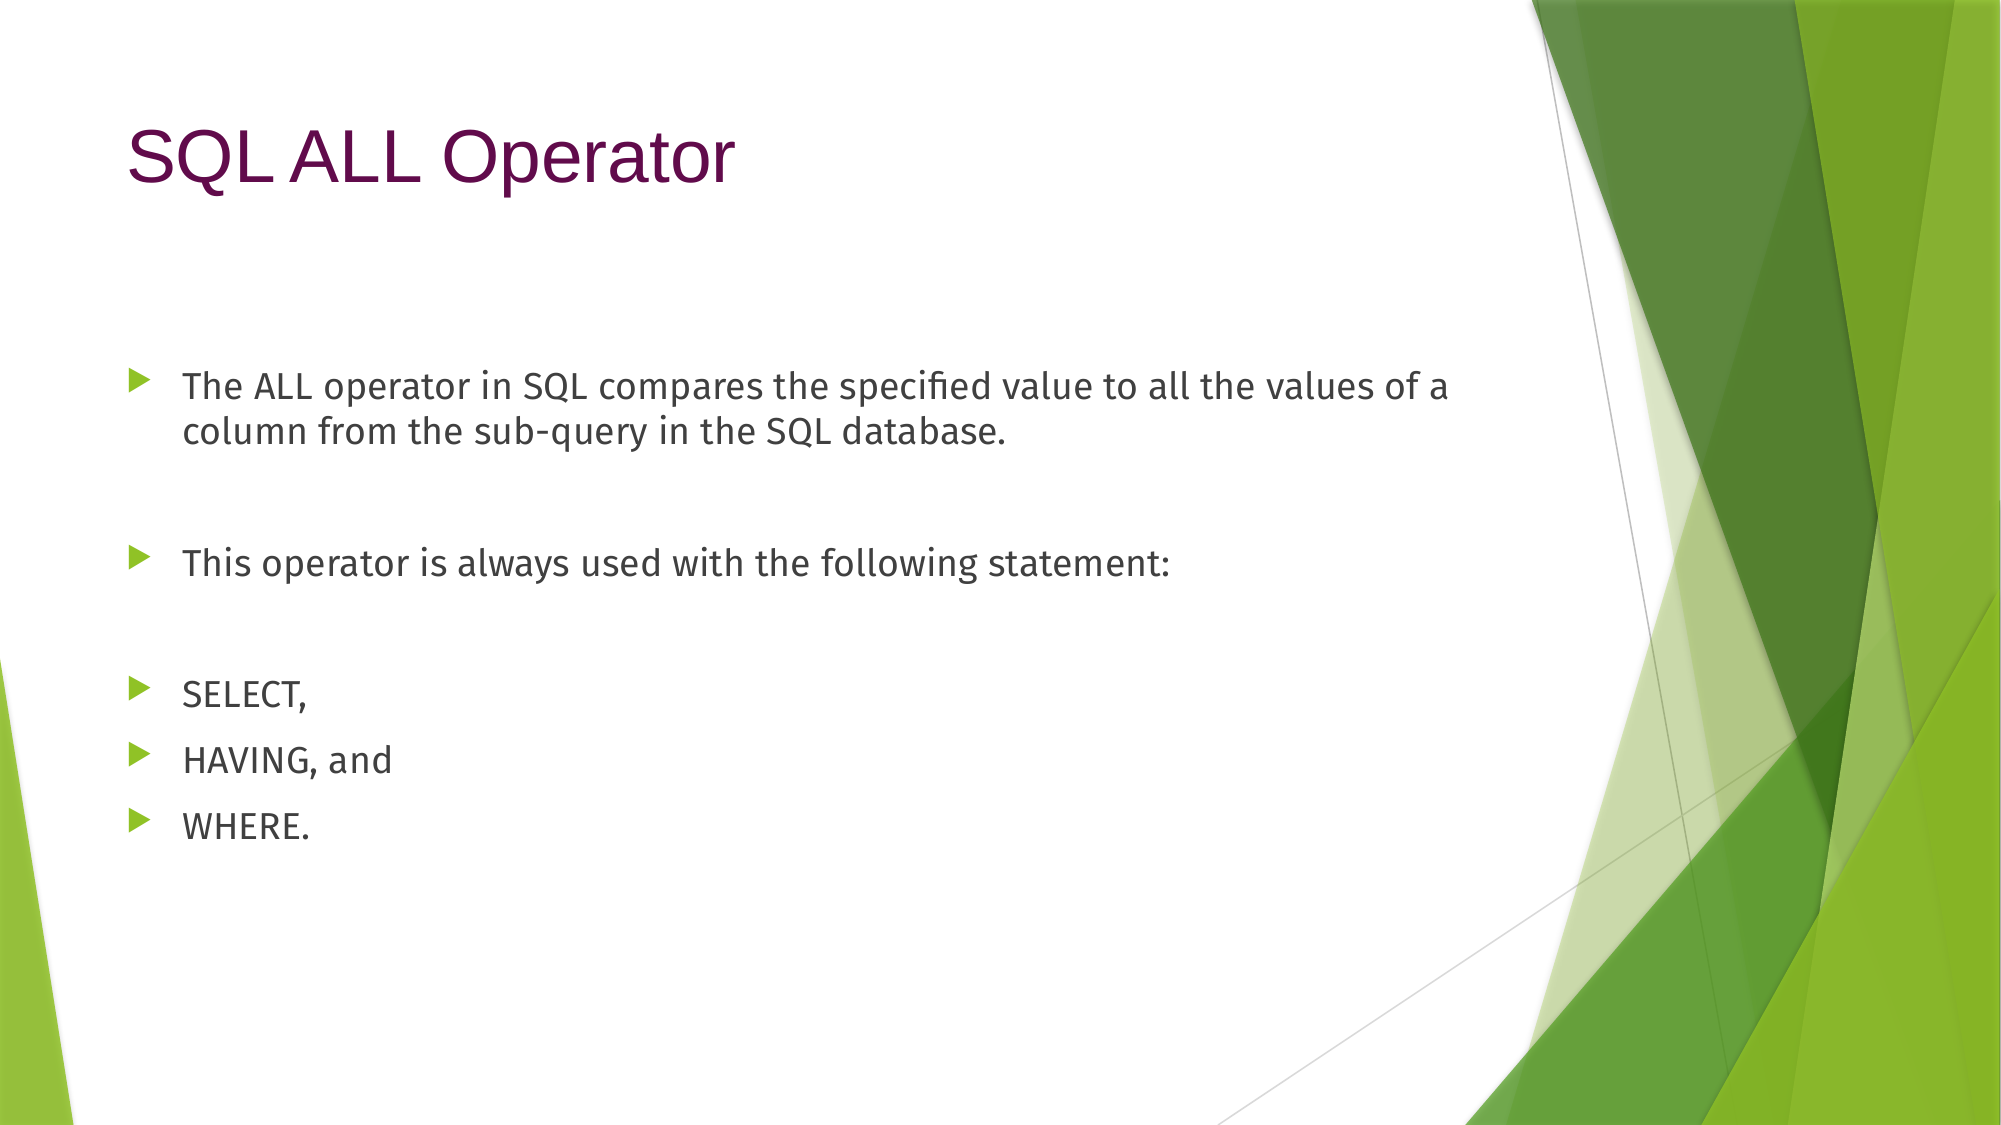

# SQL ALL Operator
The ALL operator in SQL compares the specified value to all the values of a column from the sub-query in the SQL database.

This operator is always used with the following statement:

SELECT,
HAVING, and
WHERE.